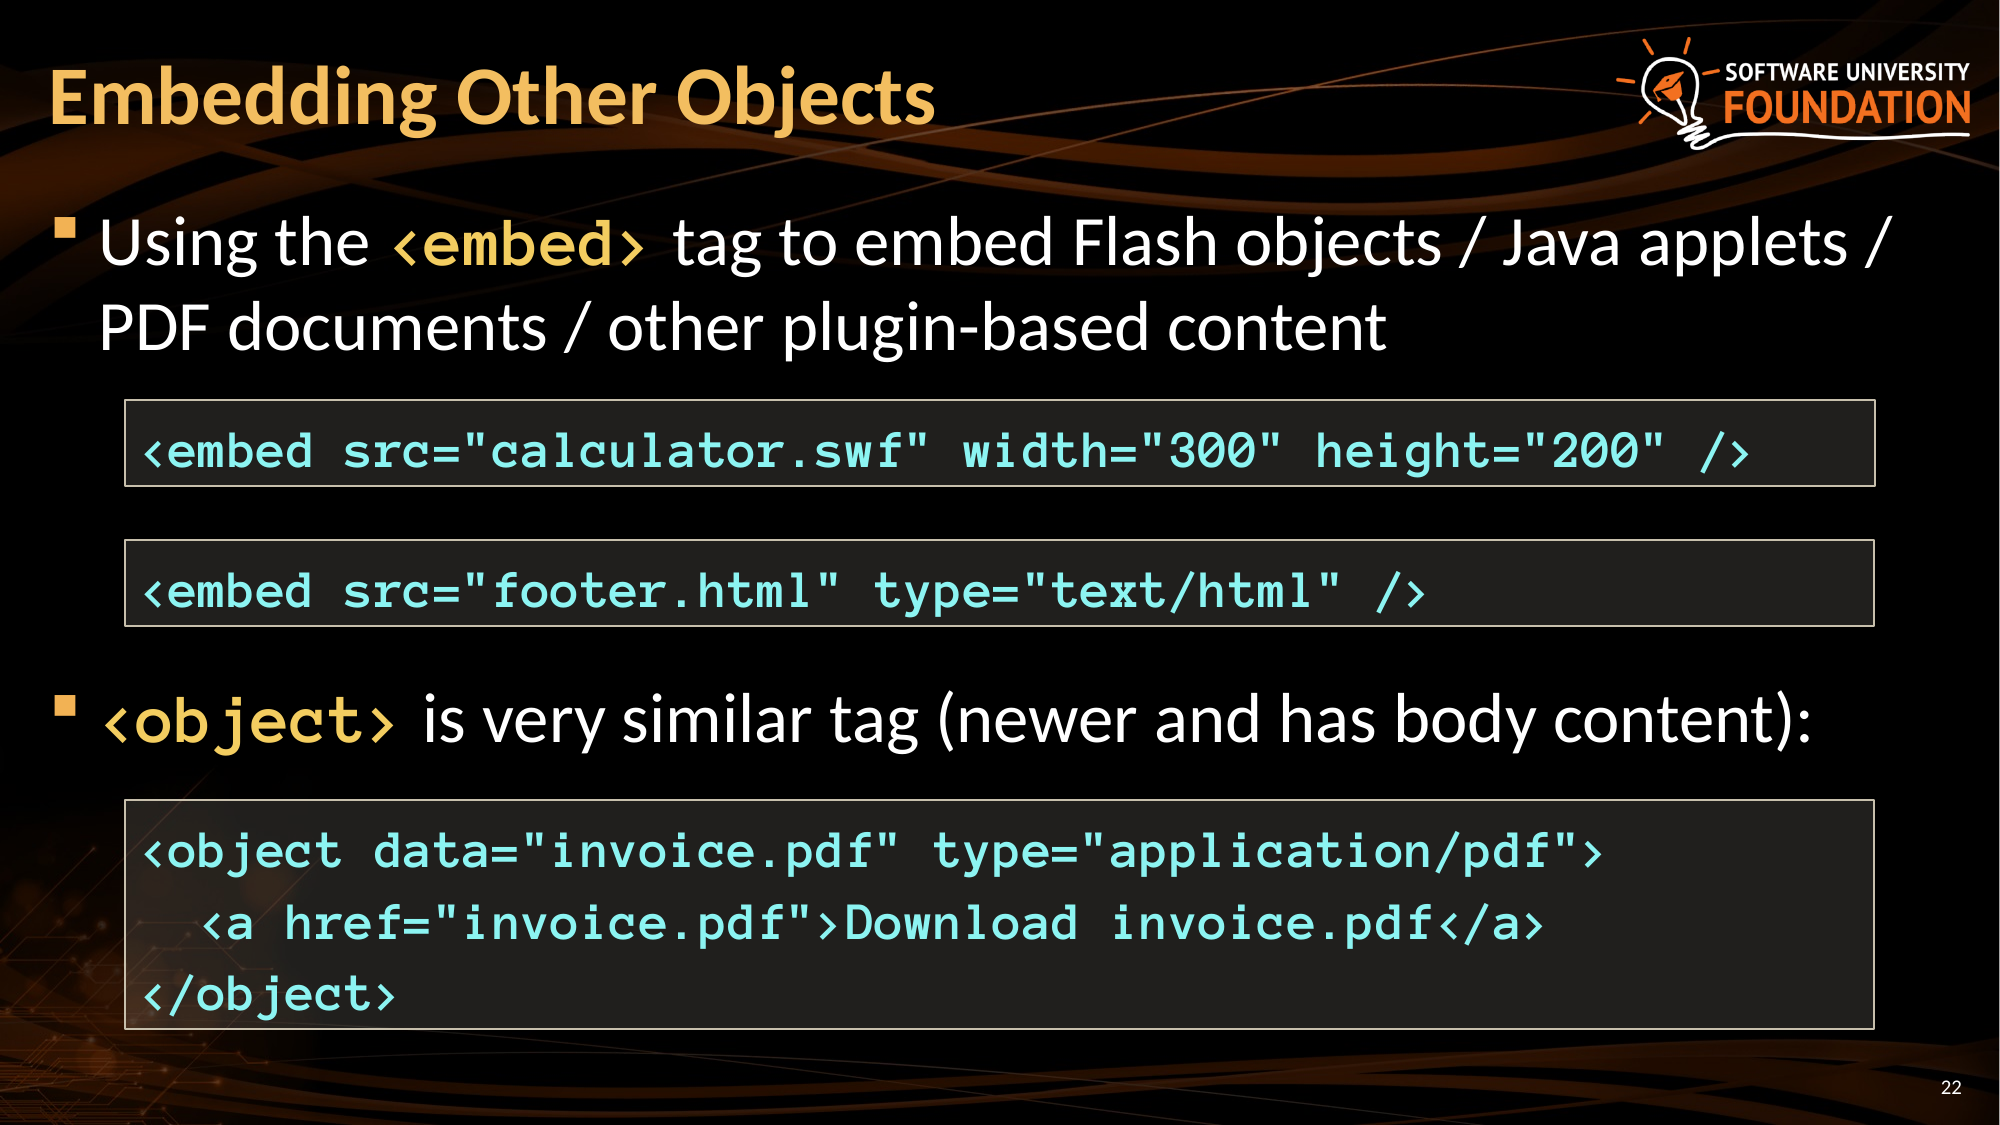

# Embedding Other Objects
Using the <embed> tag to embed Flash objects / Java applets / PDF documents / other plugin-based content

<object> is very similar tag (newer and has body content):
<embed src="calculator.swf" width="300" height="200" />
<embed src="footer.html" type="text/html" />
<object data="invoice.pdf" type="application/pdf">
  <a href="invoice.pdf">Download invoice.pdf</a>
</object>
22